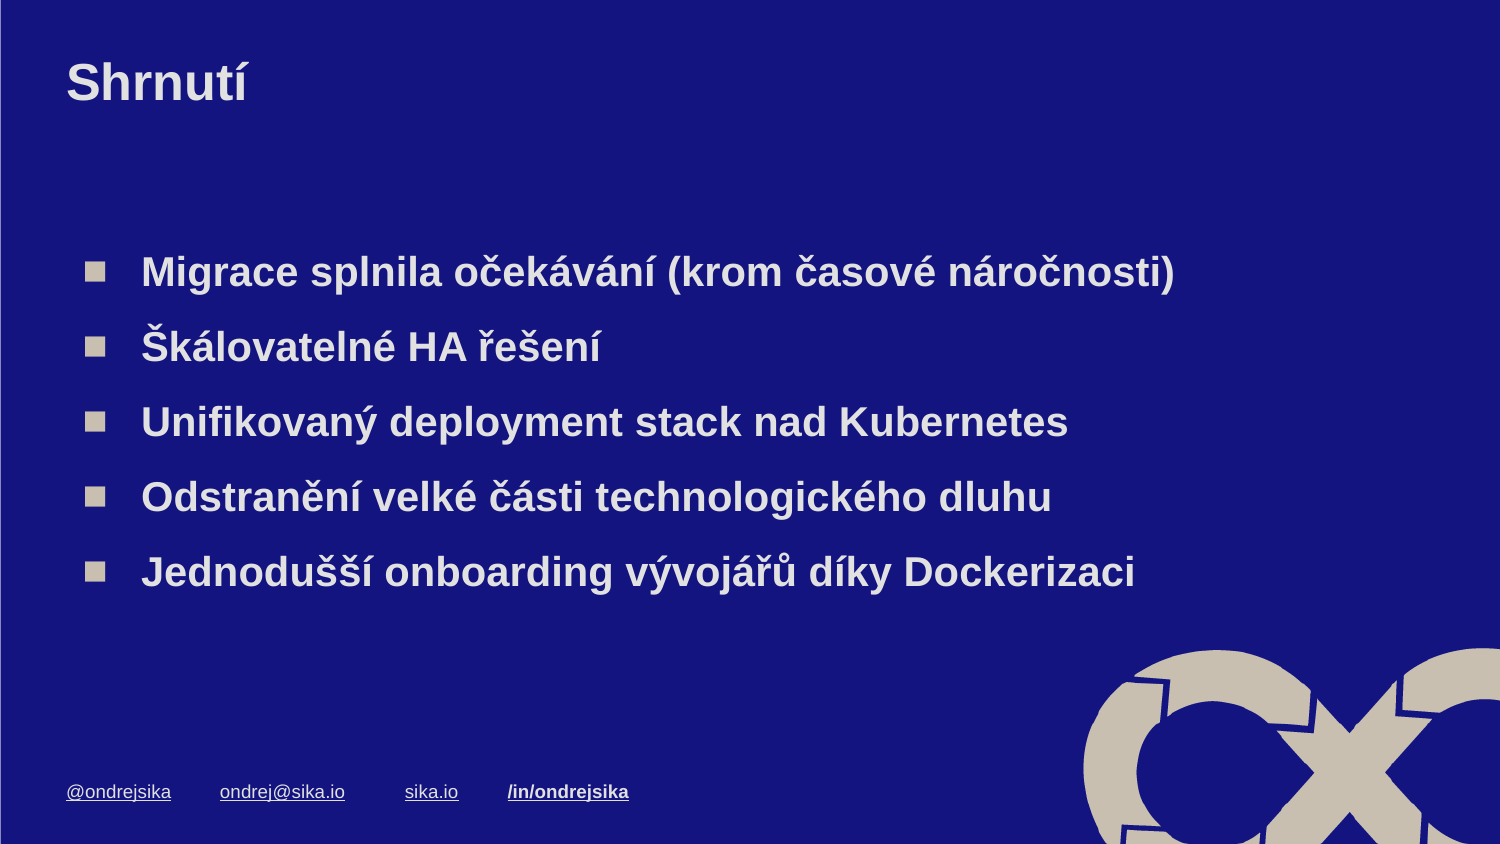

# Shrnutí
Migrace splnila očekávání (krom časové náročnosti)
Škálovatelné HA řešení
Unifikovaný deployment stack nad Kubernetes
Odstranění velké části technologického dluhu
Jednodušší onboarding vývojářů díky Dockerizaci